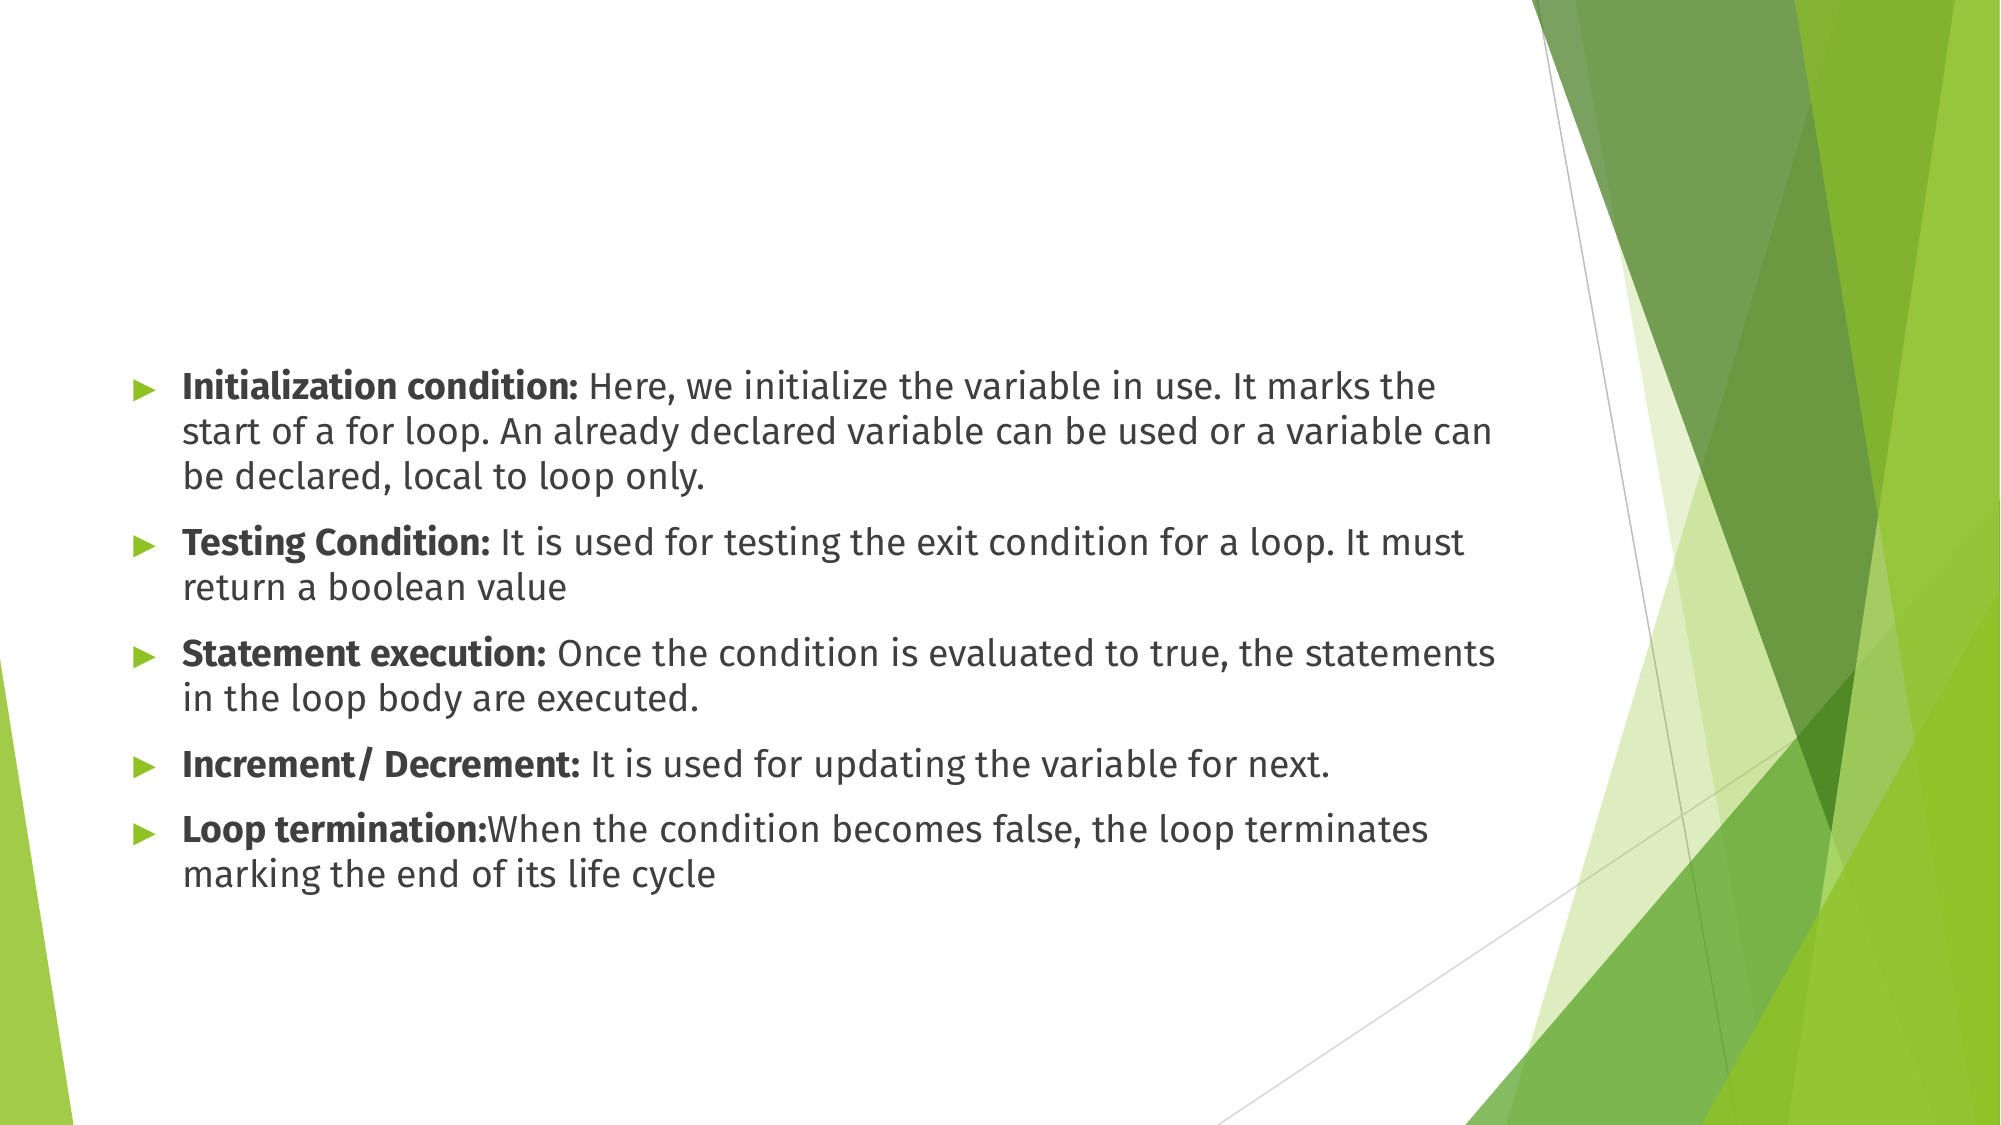

#
Initialization condition: Here, we initialize the variable in use. It marks the start of a for loop. An already declared variable can be used or a variable can be declared, local to loop only.
Testing Condition: It is used for testing the exit condition for a loop. It must return a boolean value
Statement execution: Once the condition is evaluated to true, the statements in the loop body are executed.
Increment/ Decrement: It is used for updating the variable for next.
Loop termination:When the condition becomes false, the loop terminates marking the end of its life cycle